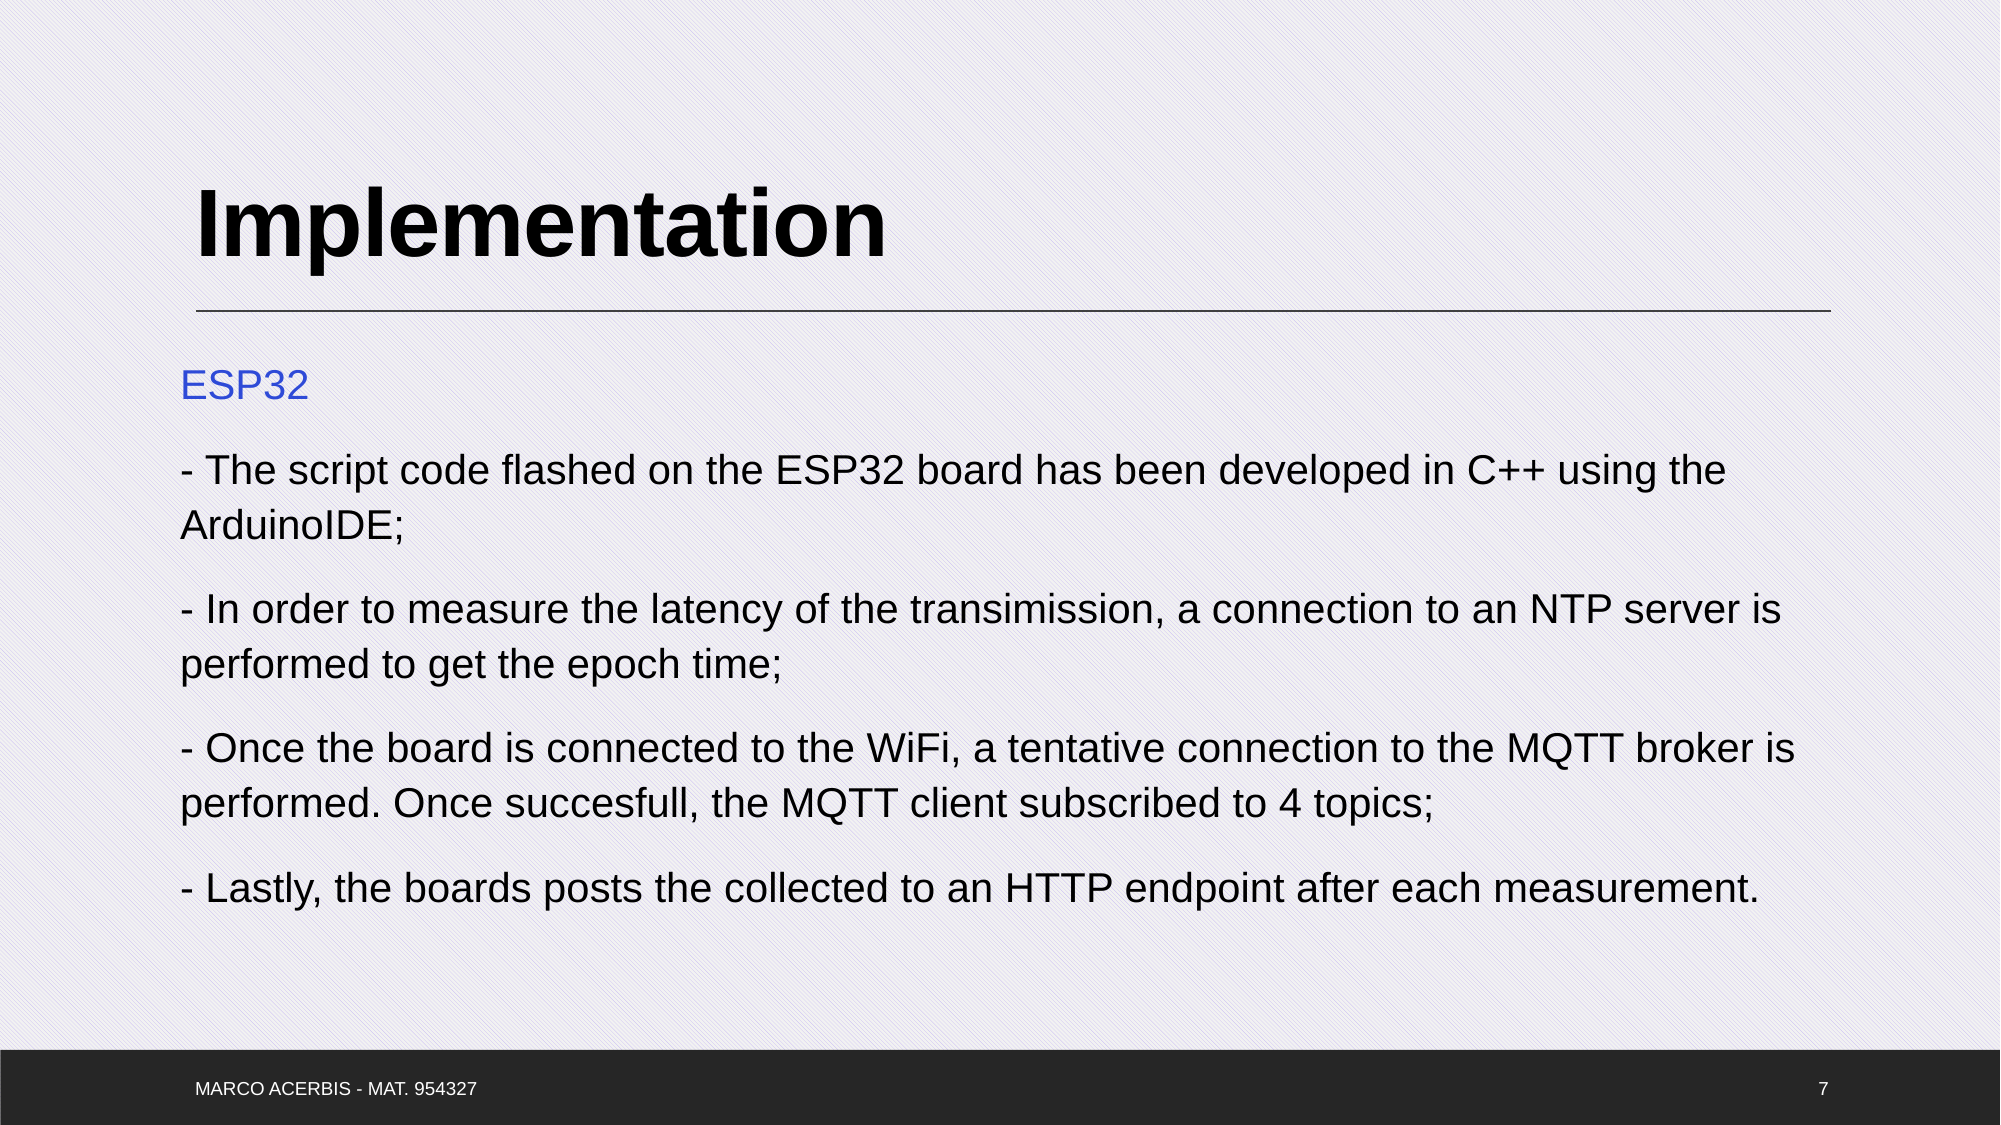

# Implementation
ESP32
- The script code flashed on the ESP32 board has been developed in C++ using the ArduinoIDE;
- In order to measure the latency of the transimission, a connection to an NTP server is performed to get the epoch time;
- Once the board is connected to the WiFi, a tentative connection to the MQTT broker is performed. Once succesfull, the MQTT client subscribed to 4 topics;
- Lastly, the boards posts the collected to an HTTP endpoint after each measurement.

Marco Acerbis - mat. 954327
7